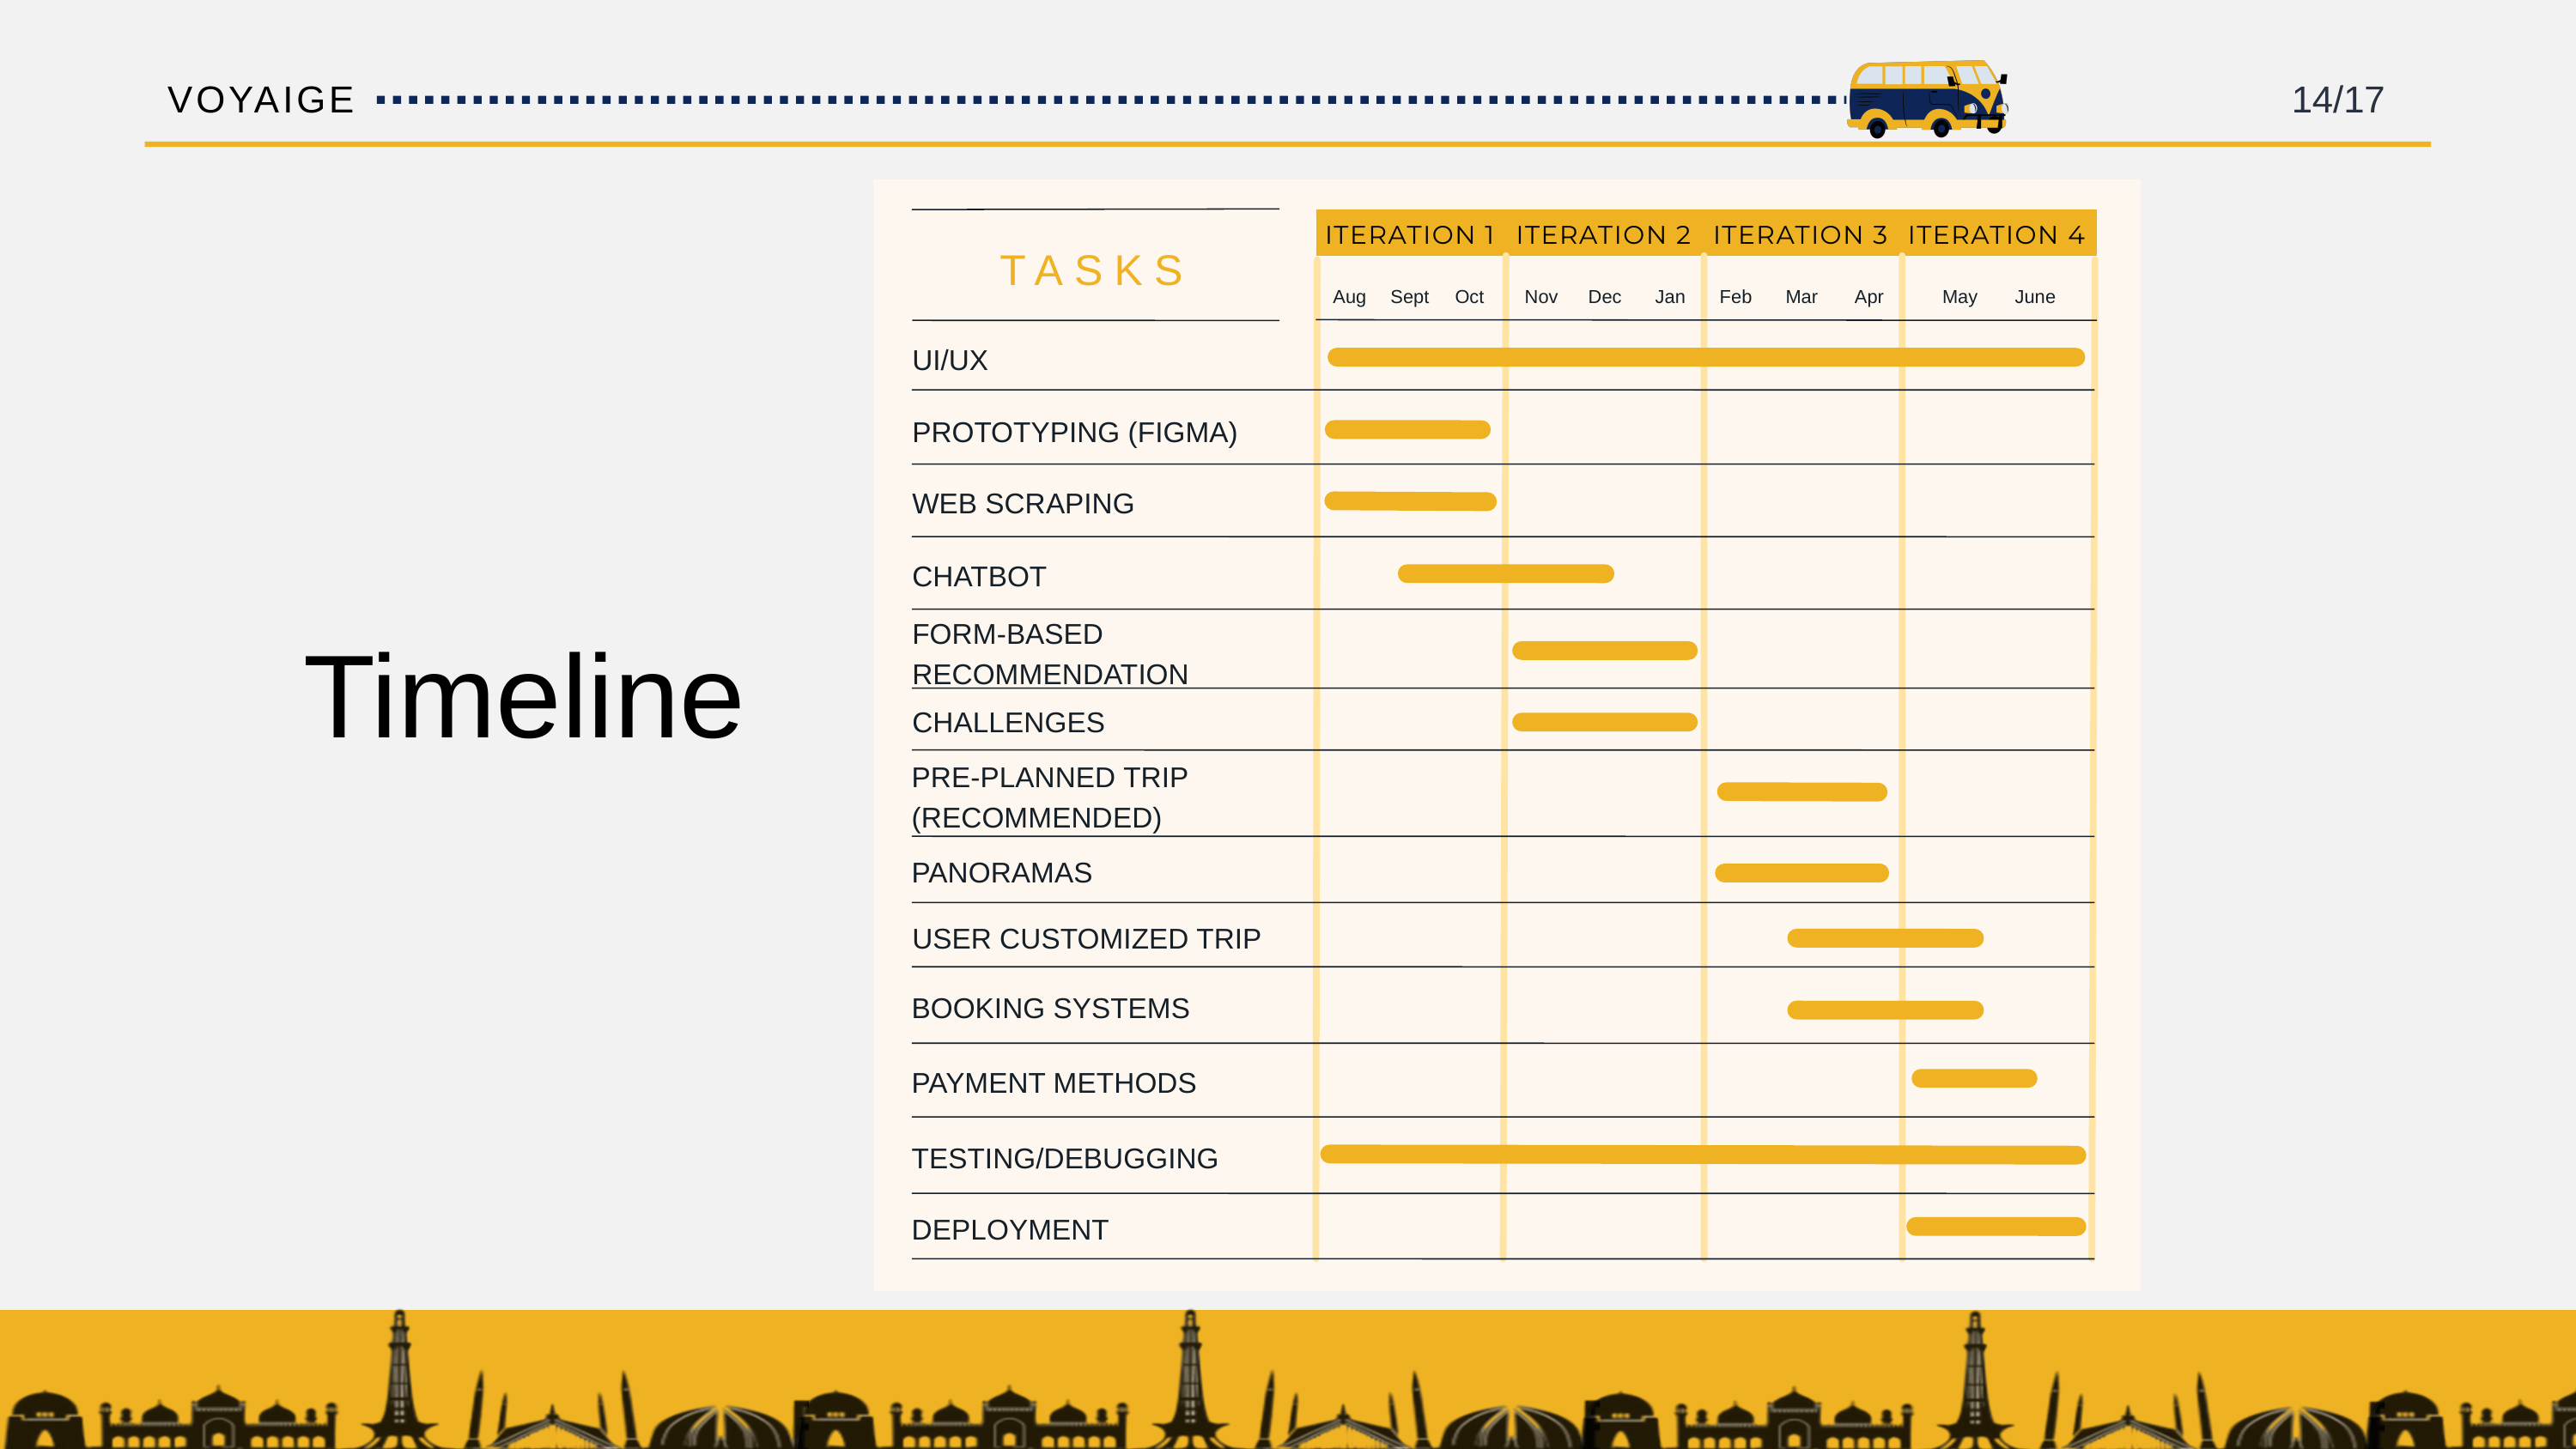

VOYAIGE
14/17

ITERATION 1
ITERATION 2
ITERATION 3
ITERATION 4
TASKS

Aug
Sept
Oct
Nov
Dec
Jan
Feb
Mar
Apr
May
June

UI/UX

PROTOTYPING (FIGMA)

WEB SCRAPING

CHATBOT

FORM-BASED RECOMMENDATION
Timeline

CHALLENGES

PRE-PLANNED TRIP
(RECOMMENDED)

PANORAMAS

USER CUSTOMIZED TRIP

BOOKING SYSTEMS

PAYMENT METHODS

TESTING/DEBUGGING

DEPLOYMENT